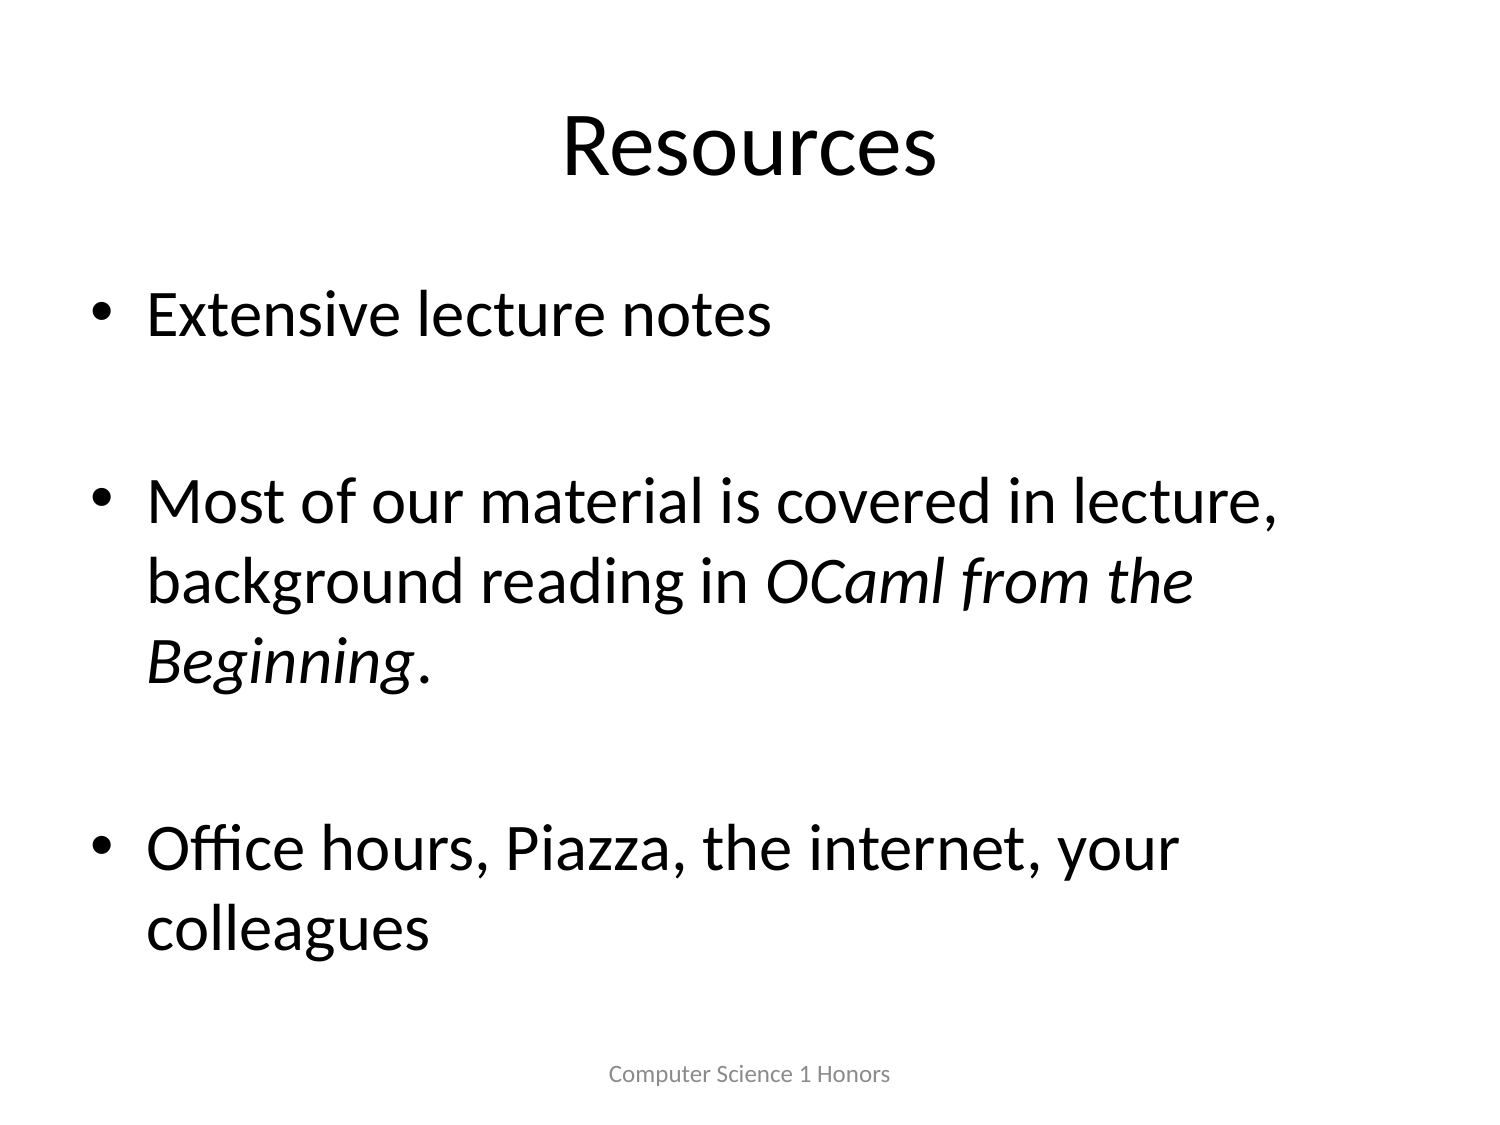

# Resources
Extensive lecture notes

Most of our material is covered in lecture, background reading in OCaml from the Beginning.

Office hours, Piazza, the internet, your colleagues
Computer Science 1 Honors